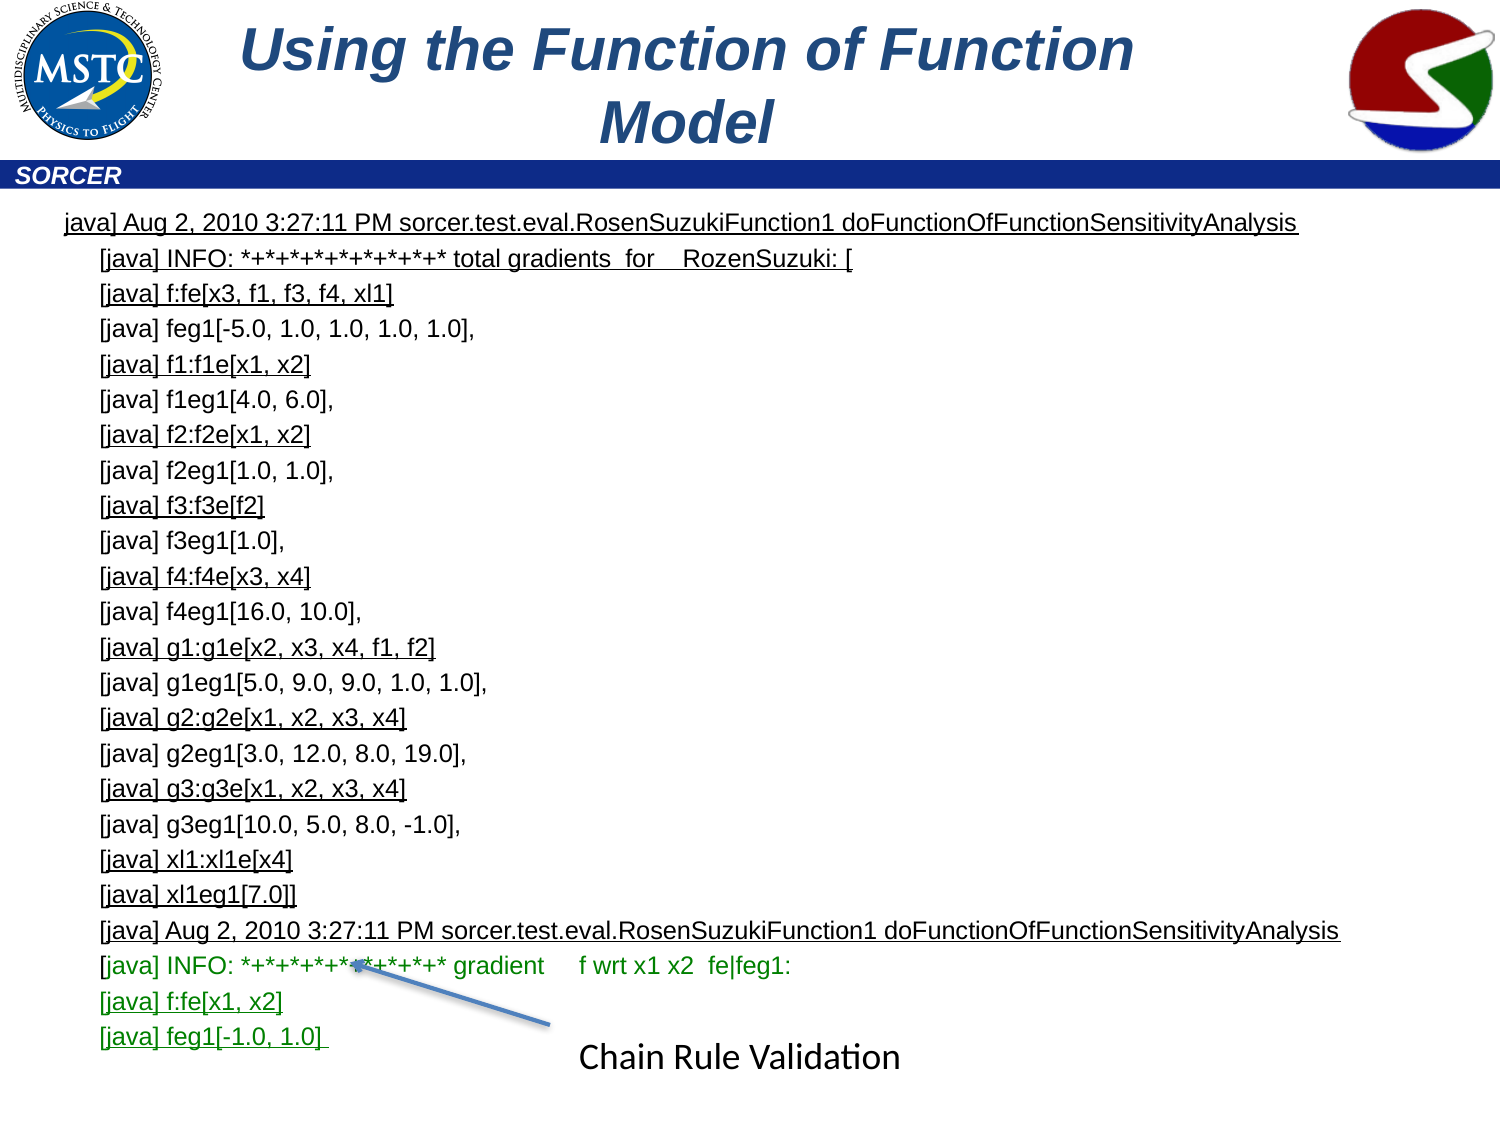

# Using the Function of Function Model
java] Aug 2, 2010 3:27:11 PM sorcer.test.eval.RosenSuzukiFunction1 doFunctionOfFunctionSensitivityAnalysis
     [java] INFO: *+*+*+*+*+*+*+*+* total gradients  for    RozenSuzuki: [
     [java] f:fe[x3, f1, f3, f4, xl1]
     [java] feg1[-5.0, 1.0, 1.0, 1.0, 1.0],
     [java] f1:f1e[x1, x2]
     [java] f1eg1[4.0, 6.0],
     [java] f2:f2e[x1, x2]
     [java] f2eg1[1.0, 1.0],
     [java] f3:f3e[f2]
     [java] f3eg1[1.0],
     [java] f4:f4e[x3, x4]
     [java] f4eg1[16.0, 10.0],
     [java] g1:g1e[x2, x3, x4, f1, f2]
     [java] g1eg1[5.0, 9.0, 9.0, 1.0, 1.0],
     [java] g2:g2e[x1, x2, x3, x4]
     [java] g2eg1[3.0, 12.0, 8.0, 19.0],
     [java] g3:g3e[x1, x2, x3, x4]
     [java] g3eg1[10.0, 5.0, 8.0, -1.0],
     [java] xl1:xl1e[x4]
     [java] xl1eg1[7.0]]
     [java] Aug 2, 2010 3:27:11 PM sorcer.test.eval.RosenSuzukiFunction1 doFunctionOfFunctionSensitivityAnalysis
     [java] INFO: *+*+*+*+*+*+*+*+* gradient     f wrt x1 x2  fe|feg1:
     [java] f:fe[x1, x2]
     [java] feg1[-1.0, 1.0]
Chain Rule Validation